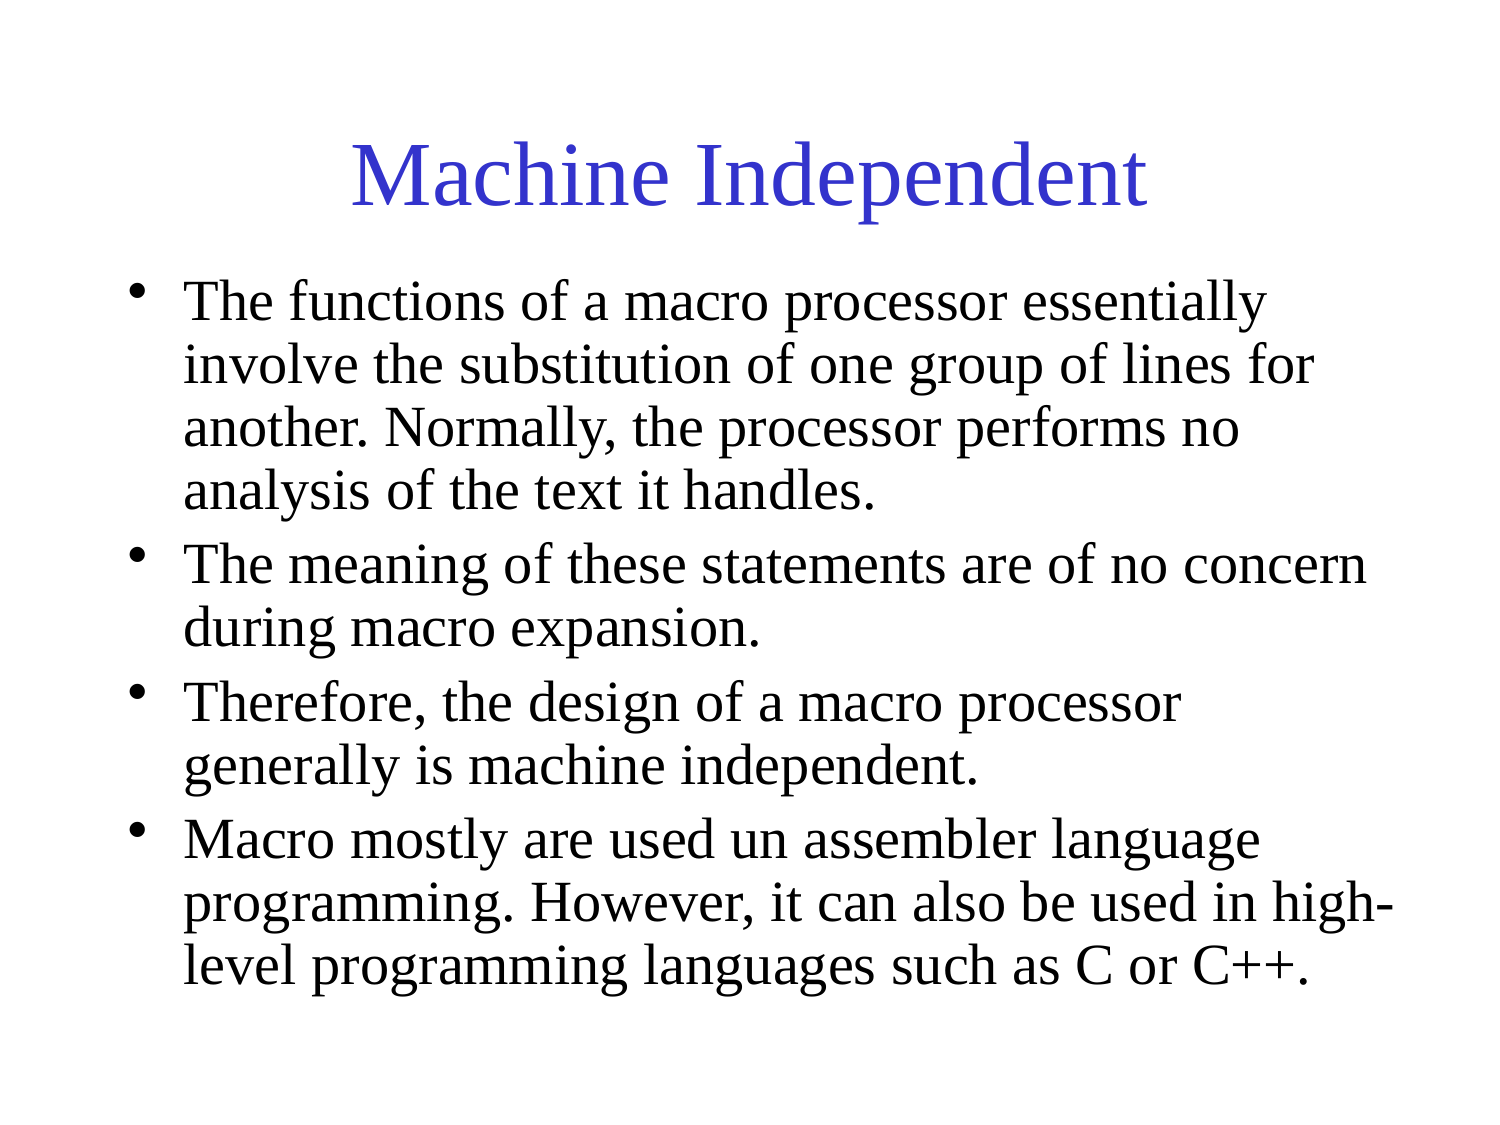

# Machine Independent
The functions of a macro processor essentially involve the substitution of one group of lines for another. Normally, the processor performs no analysis of the text it handles.
The meaning of these statements are of no concern during macro expansion.
Therefore, the design of a macro processor generally is machine independent.
Macro mostly are used un assembler language programming. However, it can also be used in high-level programming languages such as C or C++.